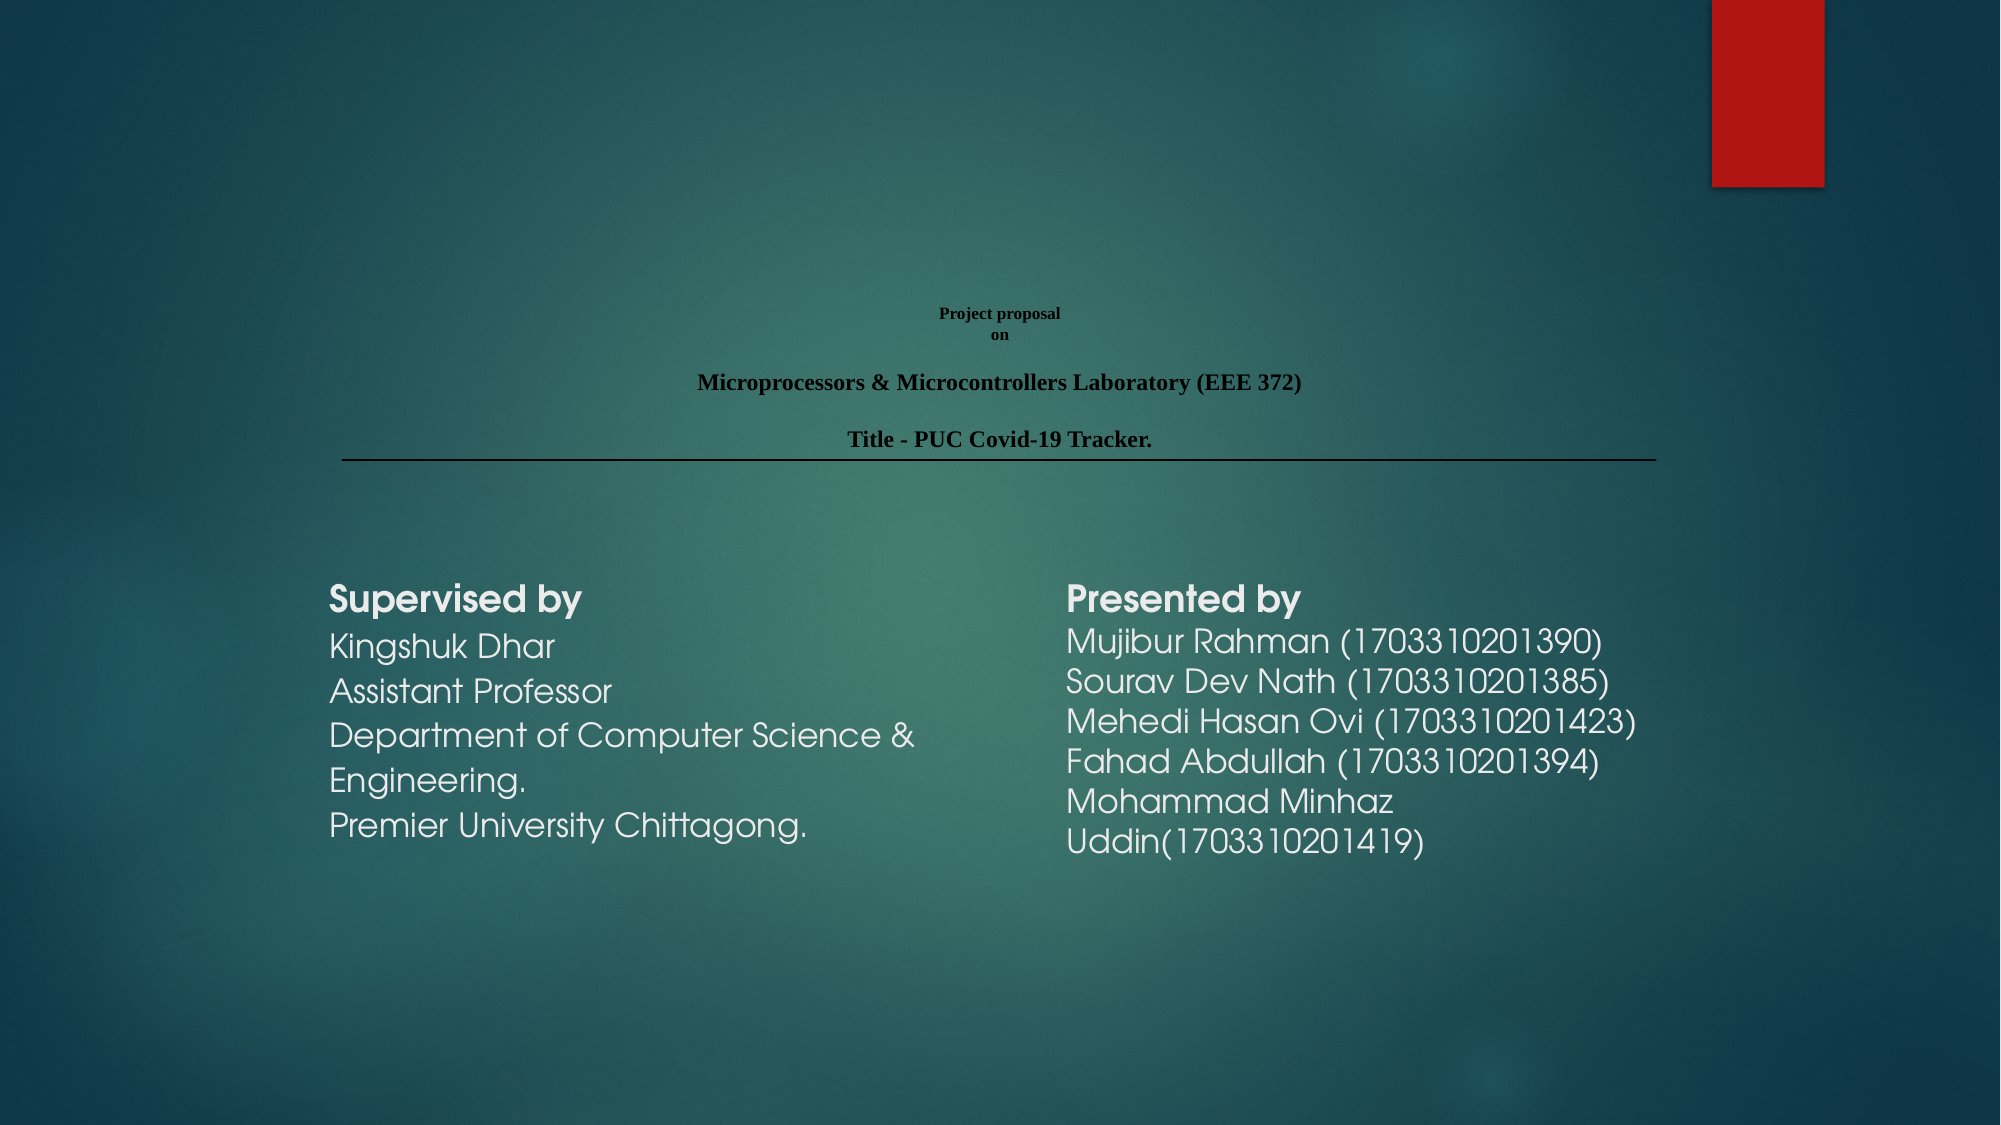

# Project proposal on Microprocessors & Microcontrollers Laboratory (EEE 372) Title - PUC Covid-19 Tracker.
Supervised by
Kingshuk Dhar
Assistant Professor
Department of Computer Science & Engineering.
Premier University Chittagong.
Presented by
Mujibur Rahman (1703310201390)
Sourav Dev Nath (1703310201385)
Mehedi Hasan Ovi (1703310201423)
Fahad Abdullah (1703310201394)
Mohammad Minhaz Uddin(1703310201419)